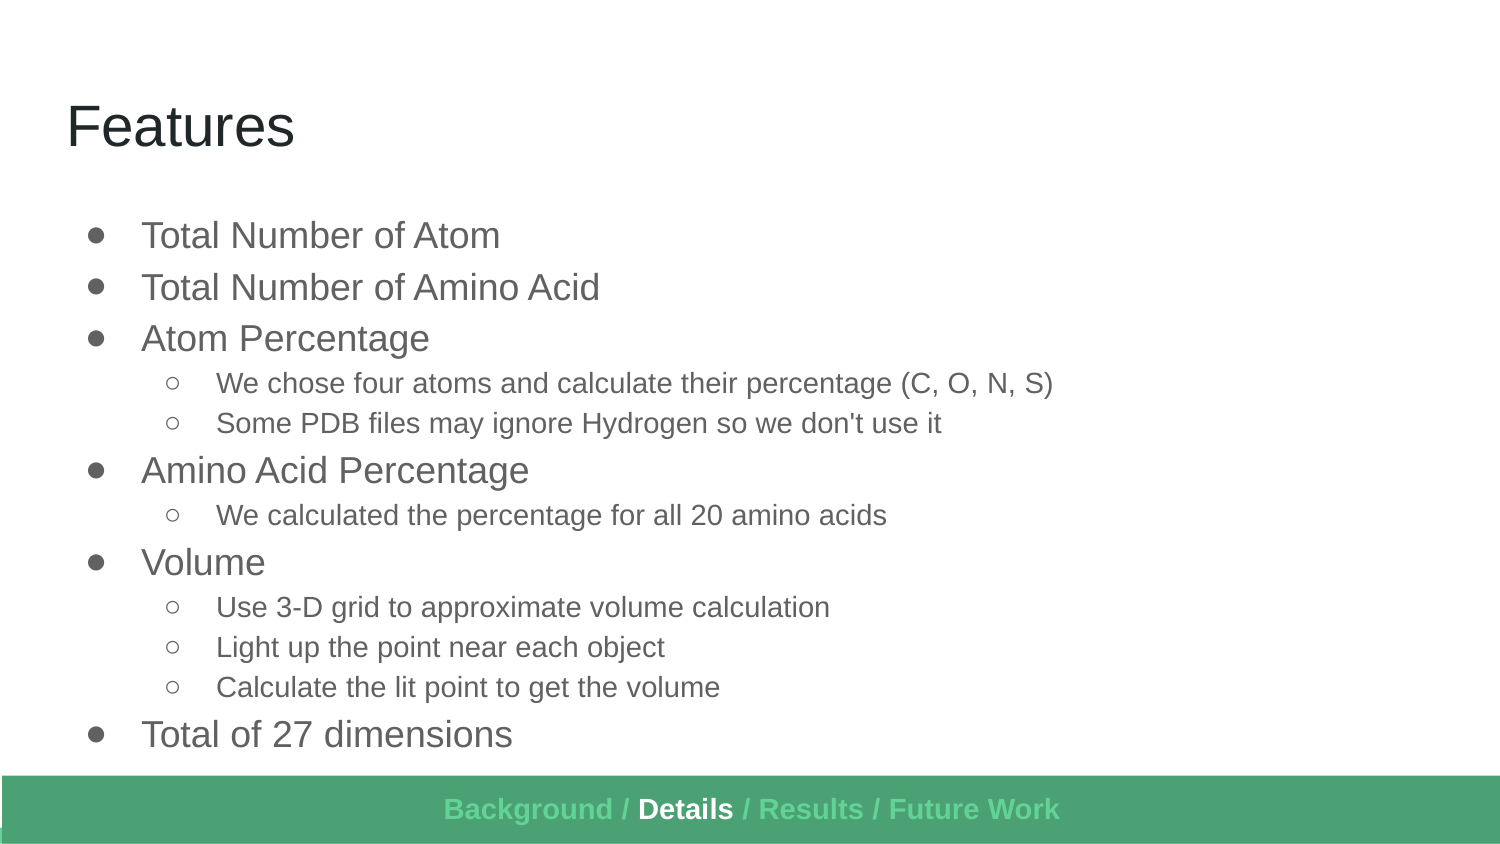

# Features
Total Number of Atom
Total Number of Amino Acid
Atom Percentage
We chose four atoms and calculate their percentage (C, O, N, S)
Some PDB files may ignore Hydrogen so we don't use it
Amino Acid Percentage
We calculated the percentage for all 20 amino acids
Volume
Use 3-D grid to approximate volume calculation
Light up the point near each object
Calculate the lit point to get the volume
Total of 27 dimensions
Background / Details / Results / Future Work